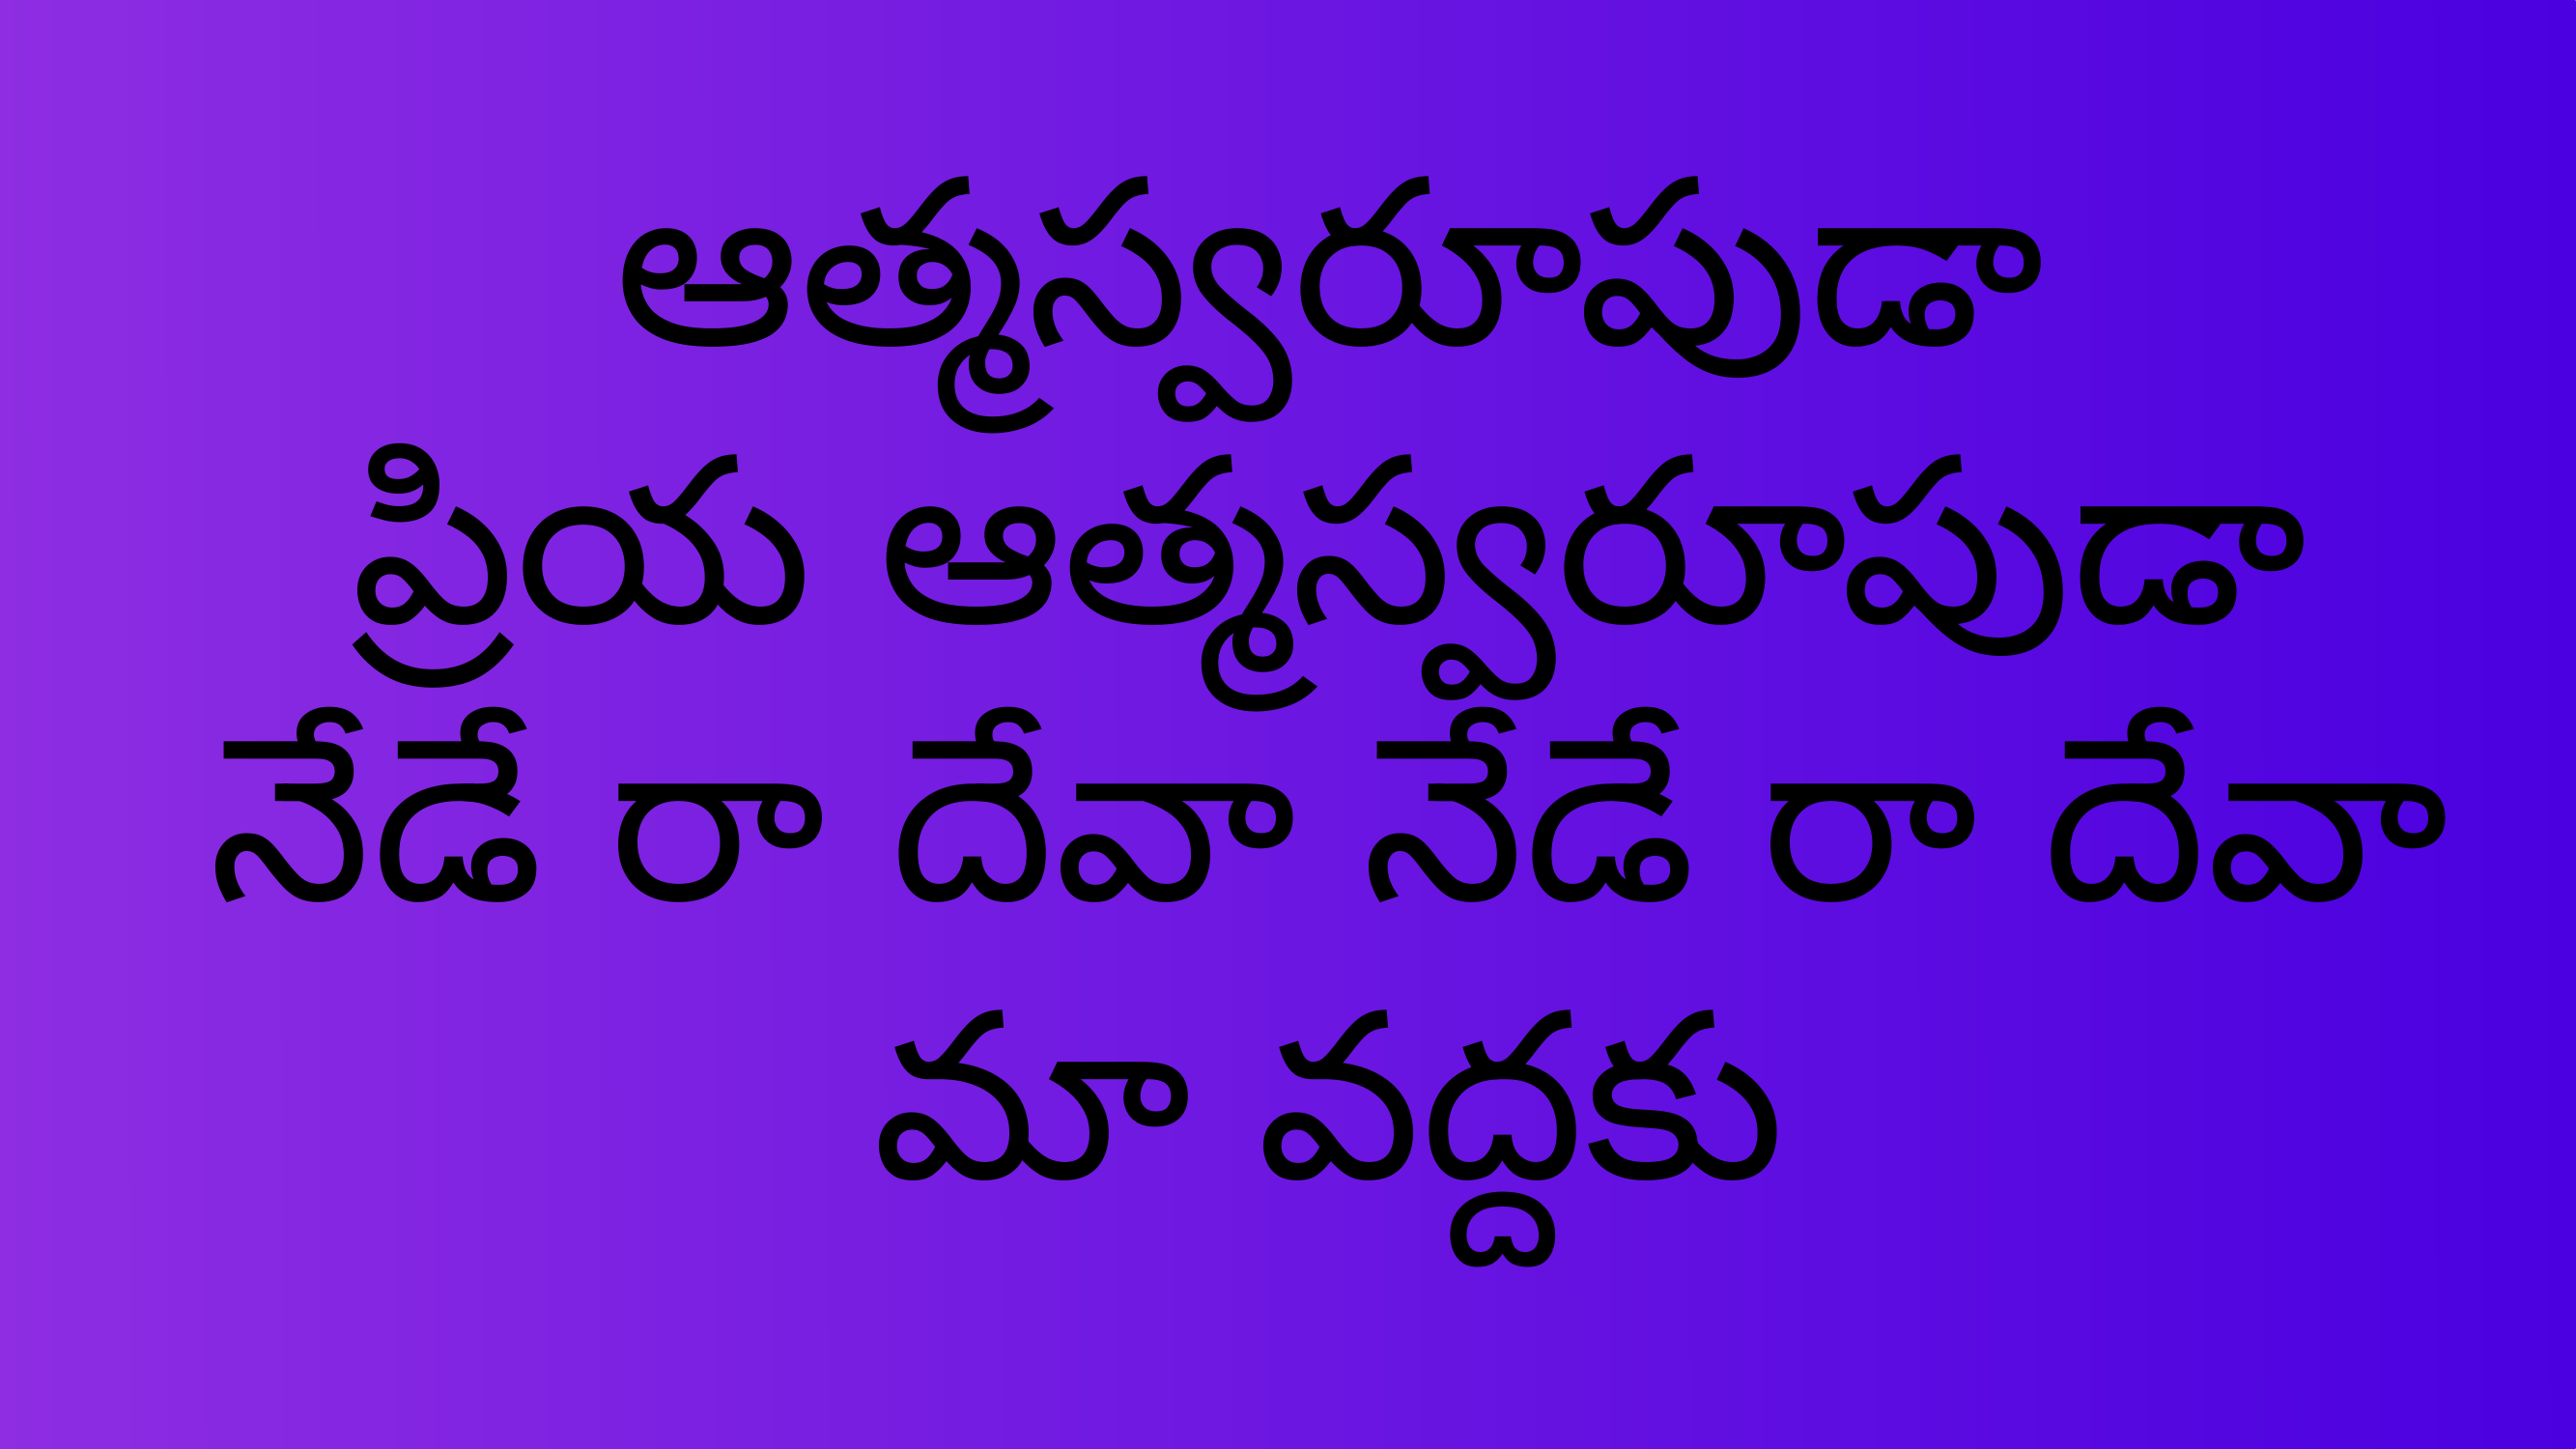

ఆత్మస్వరూపుడా
ప్రియ ఆత్మస్వరూపుడా
నేడే రా దేవా నేడే రా దేవా
 మా వద్దకు